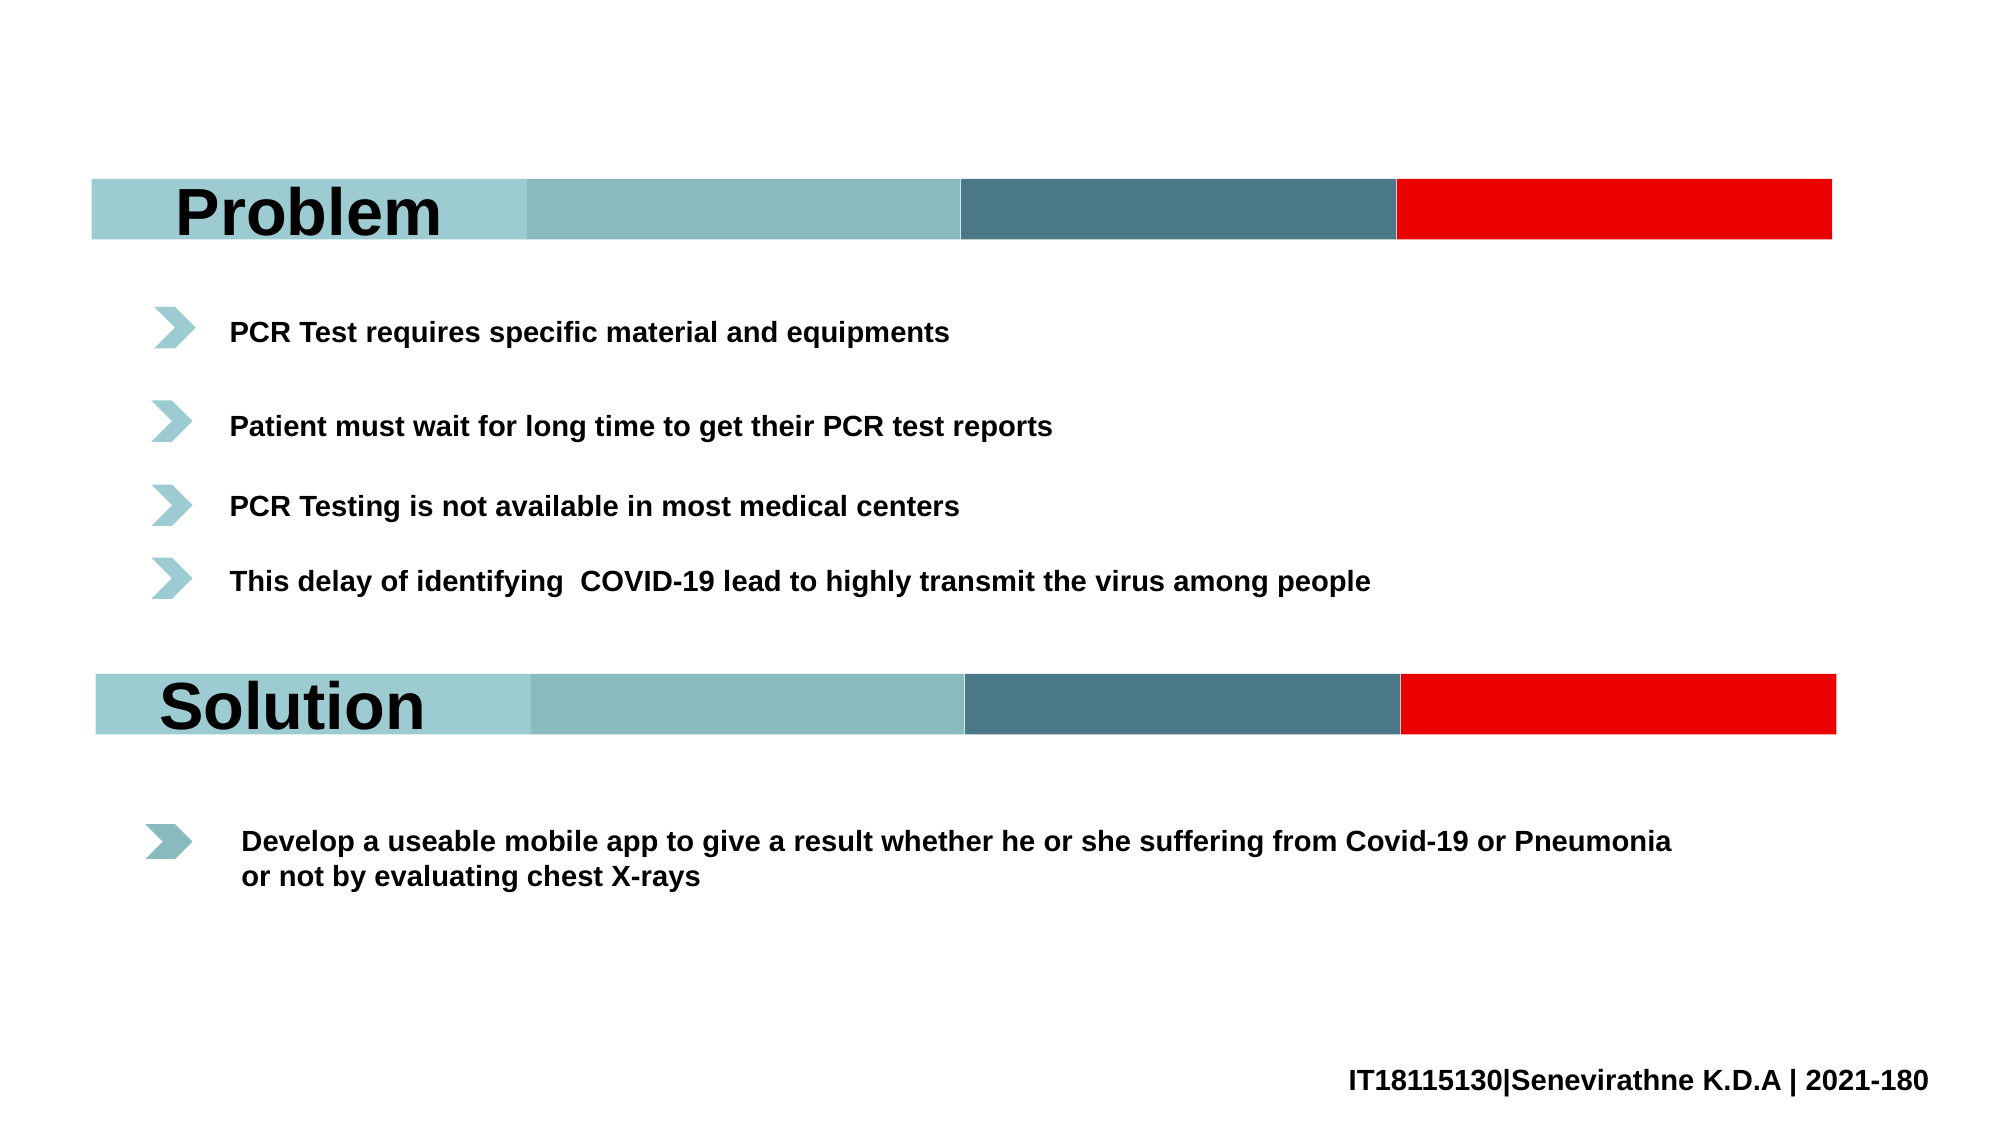

Problem
PCR Test requires specific material and equipments

Patient must wait for long time to get their PCR test reports

PCR Testing is not available in most medical centers

This delay of identifying  COVID-19 lead to highly transmit the virus among people

Solution

Develop a useable mobile app to give a result whether he or she suffering from Covid-19 or Pneumonia or not by evaluating chest X-rays

IT18115130|Senevirathne K.D.A | 2021-180